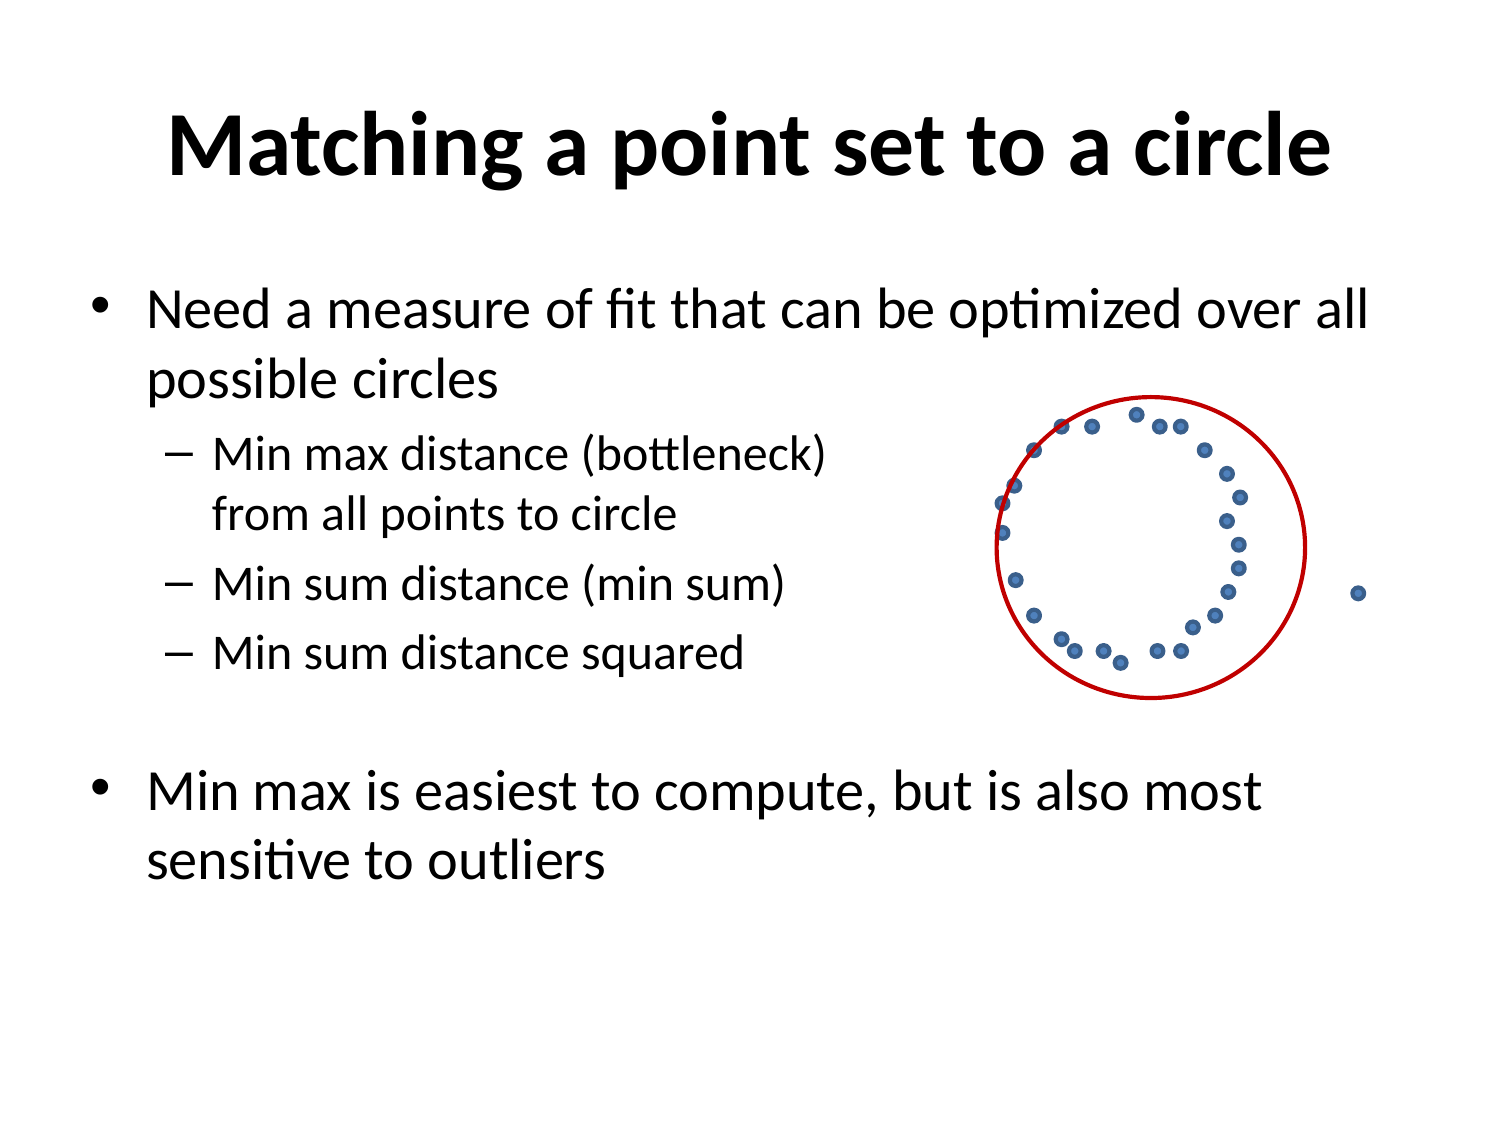

# Matching a point set to a circle
Need a measure of fit that can be optimized over all possible circles
Min max distance (bottleneck)
from all points to circle
Min sum distance (min sum)
Min sum distance squared
Min max is easiest to compute, but is also most sensitive to outliers